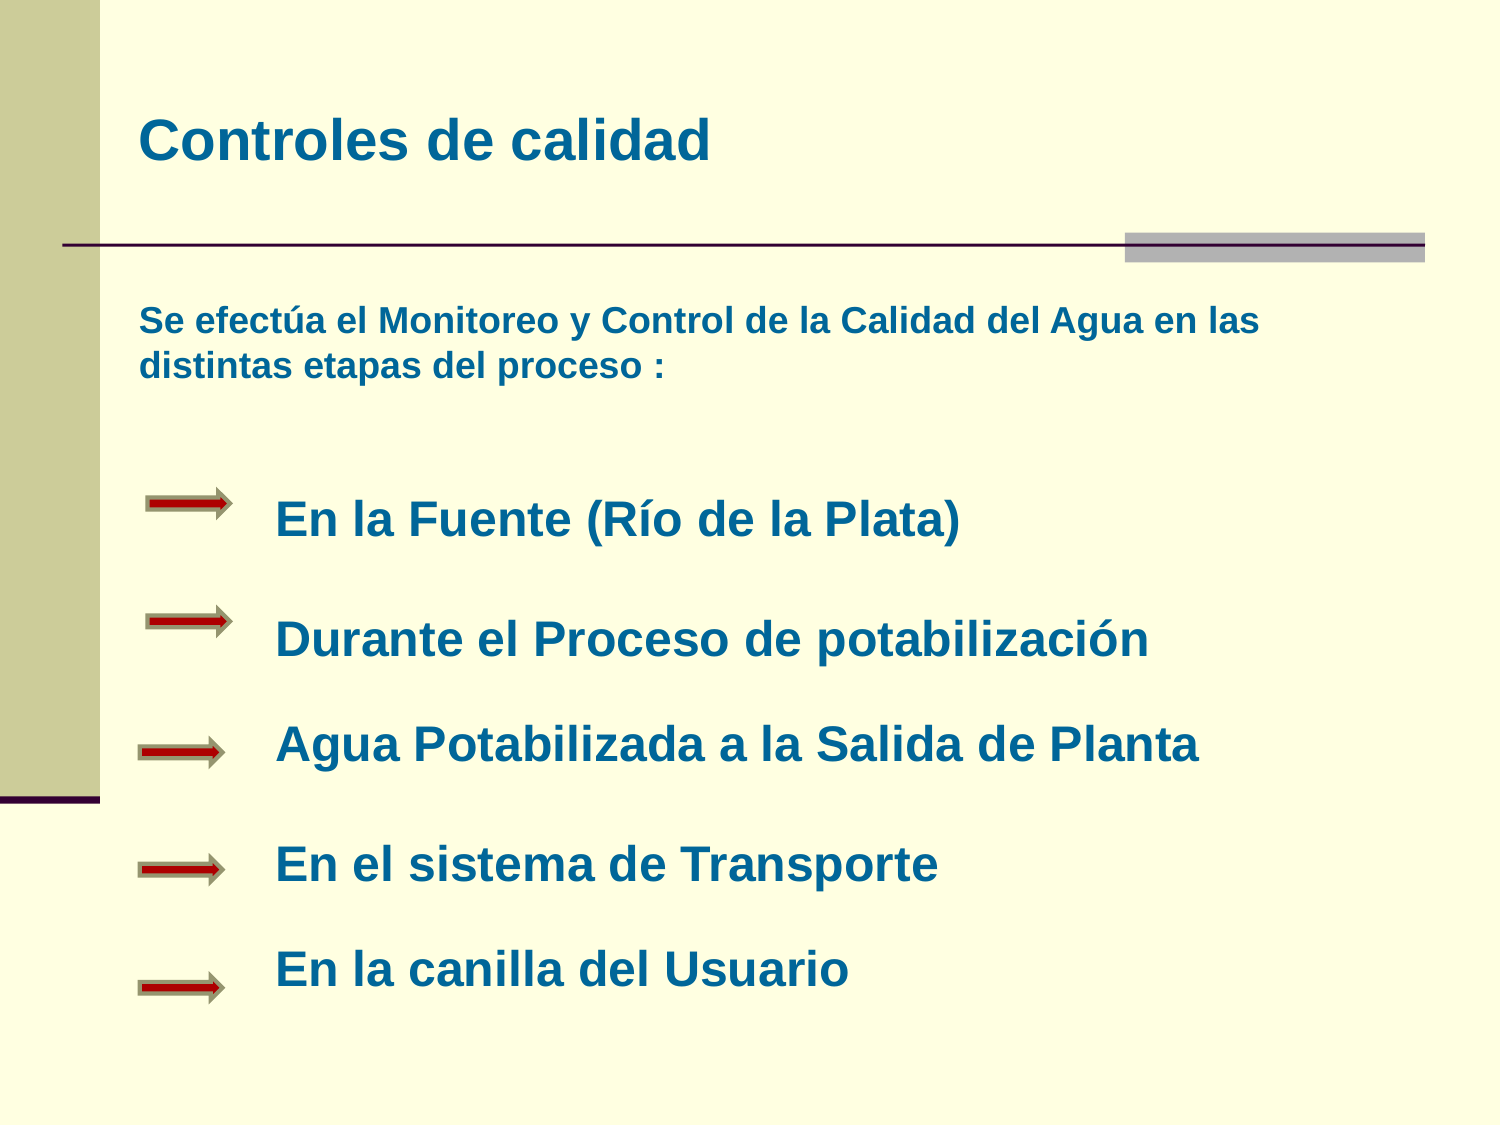

Controles de calidad
Se efectúa el Monitoreo y Control de la Calidad del Agua en las distintas etapas del proceso :
En la Fuente (Río de la Plata)
Durante el Proceso de potabilización
Agua Potabilizada a la Salida de Planta
En el sistema de Transporte
En la canilla del Usuario